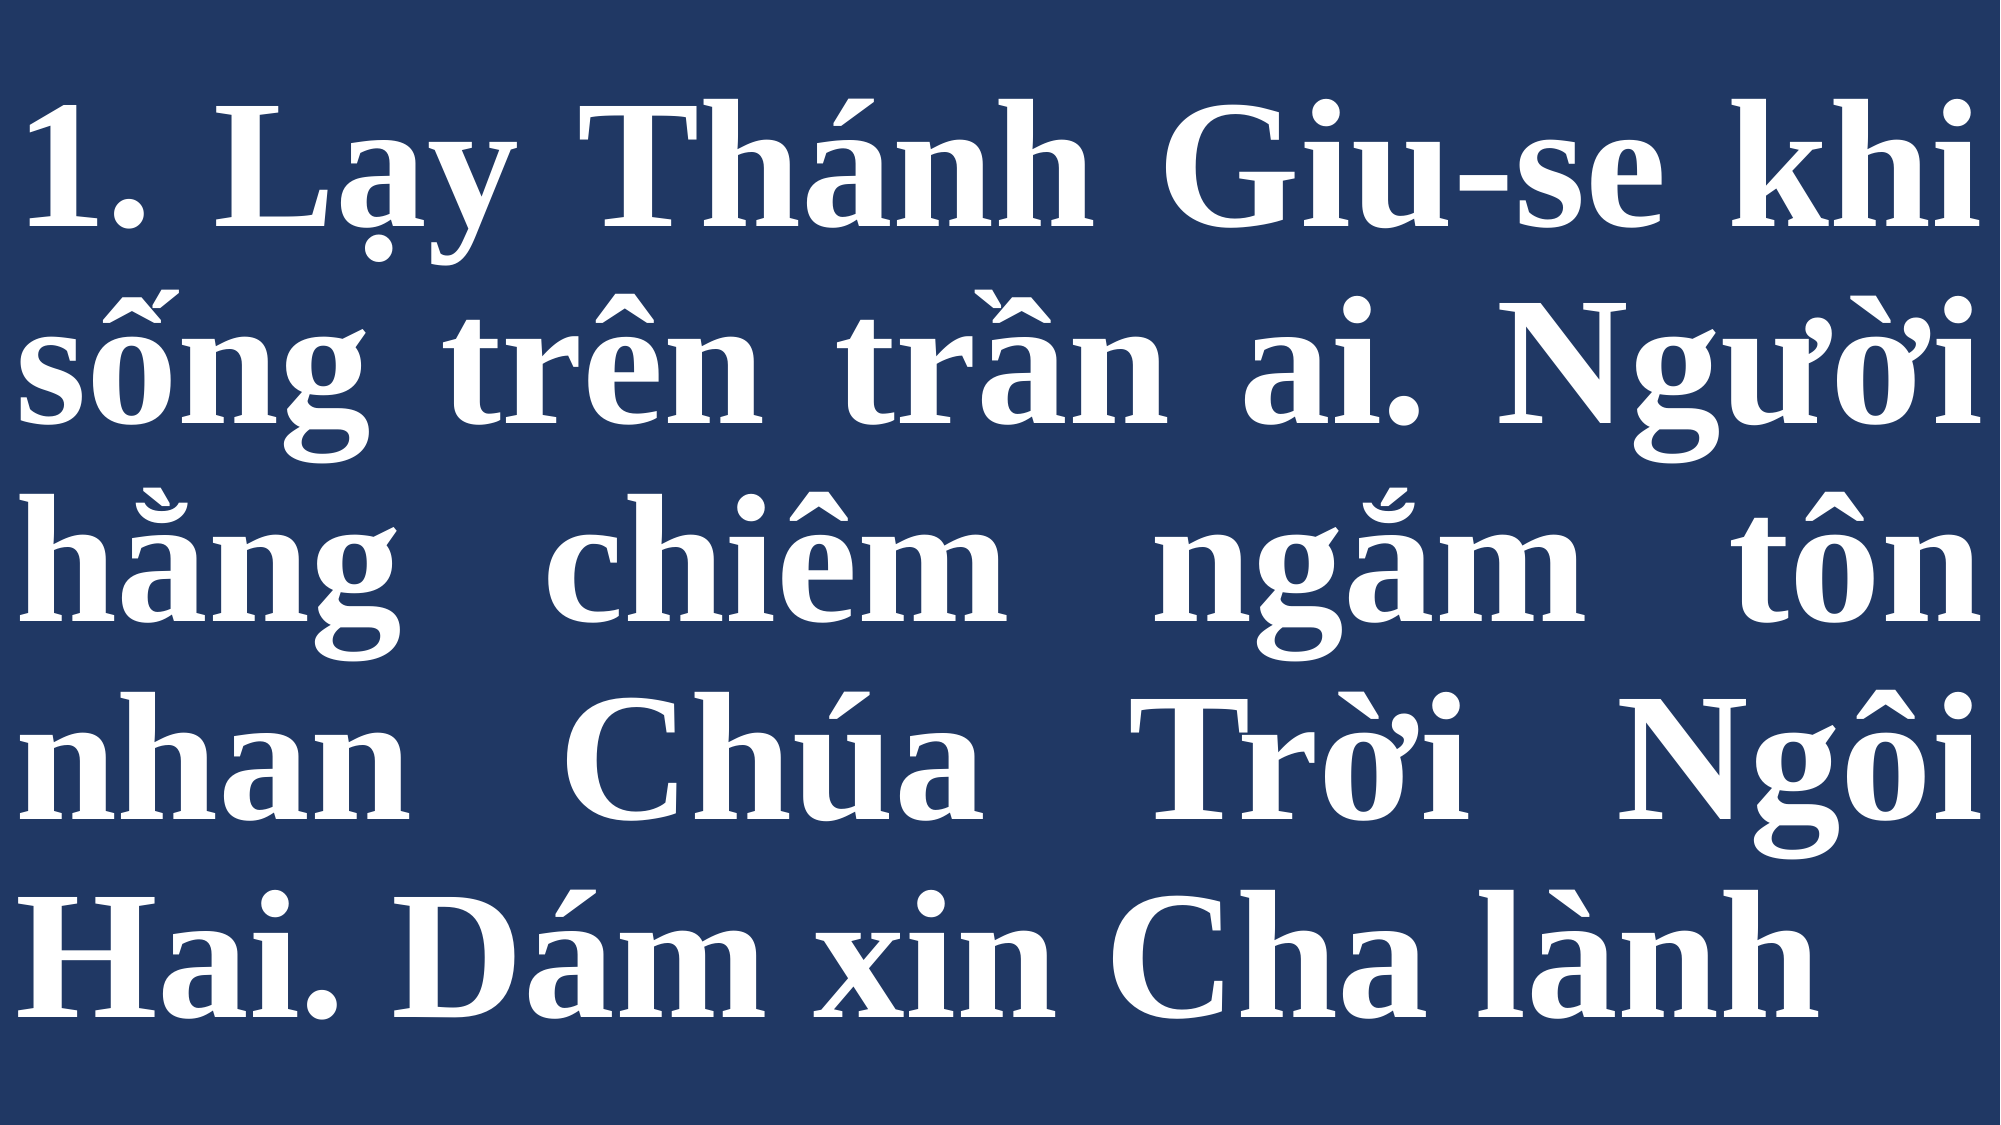

# 1. Lạy Thánh Giu-se khi sống trên trần ai. Người hằng chiêm ngắm tôn nhan Chúa Trời Ngôi Hai. Dám xin Cha lành